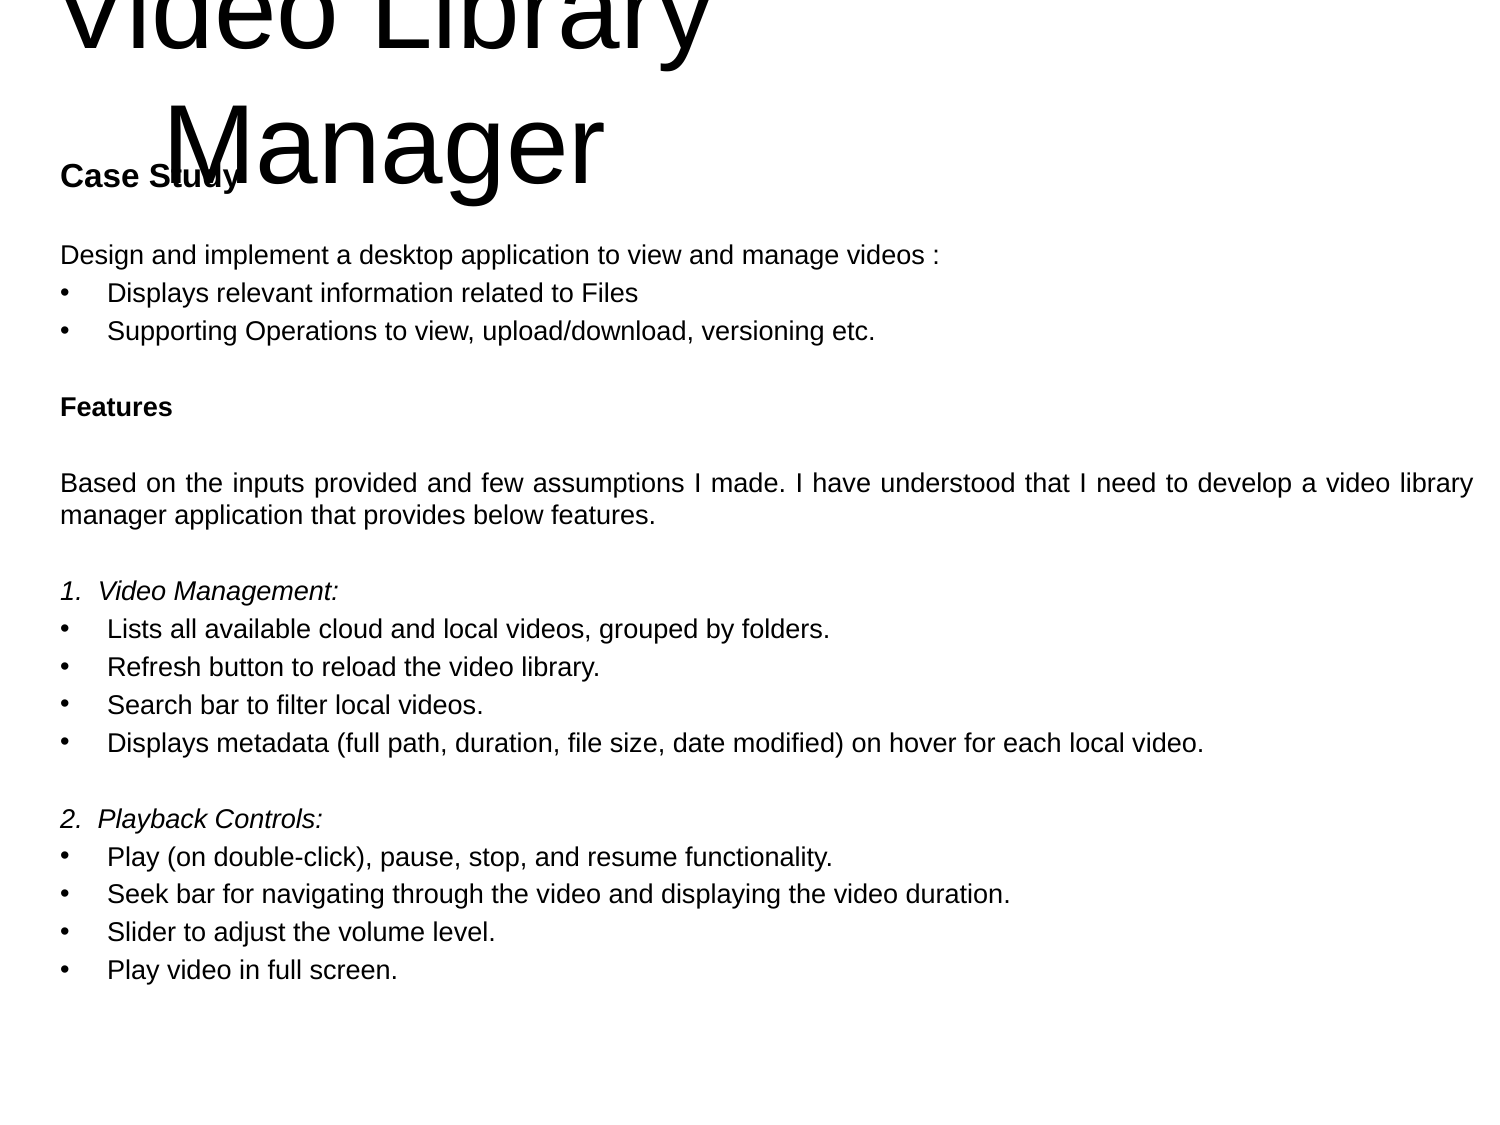

# Video Library Manager
Case Study

Design and implement a desktop application to view and manage videos :
Displays relevant information related to Files
Supporting Operations to view, upload/download, versioning etc.

Features

Based on the inputs provided and few assumptions I made. I have understood that I need to develop a video library manager application that provides below features.

1.  Video Management:
Lists all available cloud and local videos, grouped by folders.
Refresh button to reload the video library.
Search bar to filter local videos.
Displays metadata (full path, duration, file size, date modified) on hover for each local video.

  Playback Controls:
Play (on double-click), pause, stop, and resume functionality.
Seek bar for navigating through the video and displaying the video duration.
Slider to adjust the volume level.
Play video in full screen.